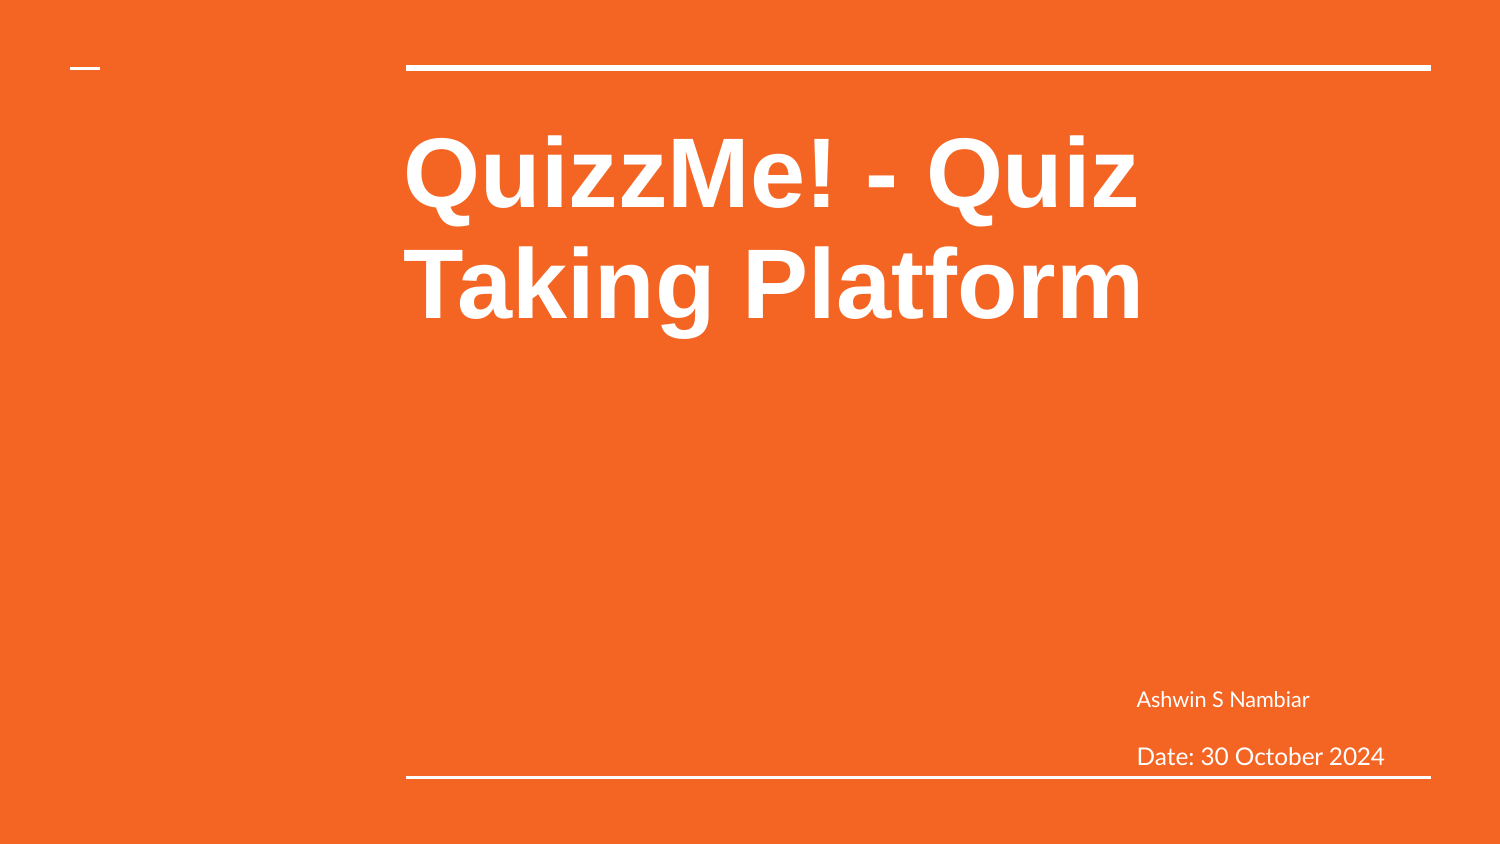

# QuizzMe! - Quiz Taking Platform
Ashwin S Nambiar

Date: 30 October 2024